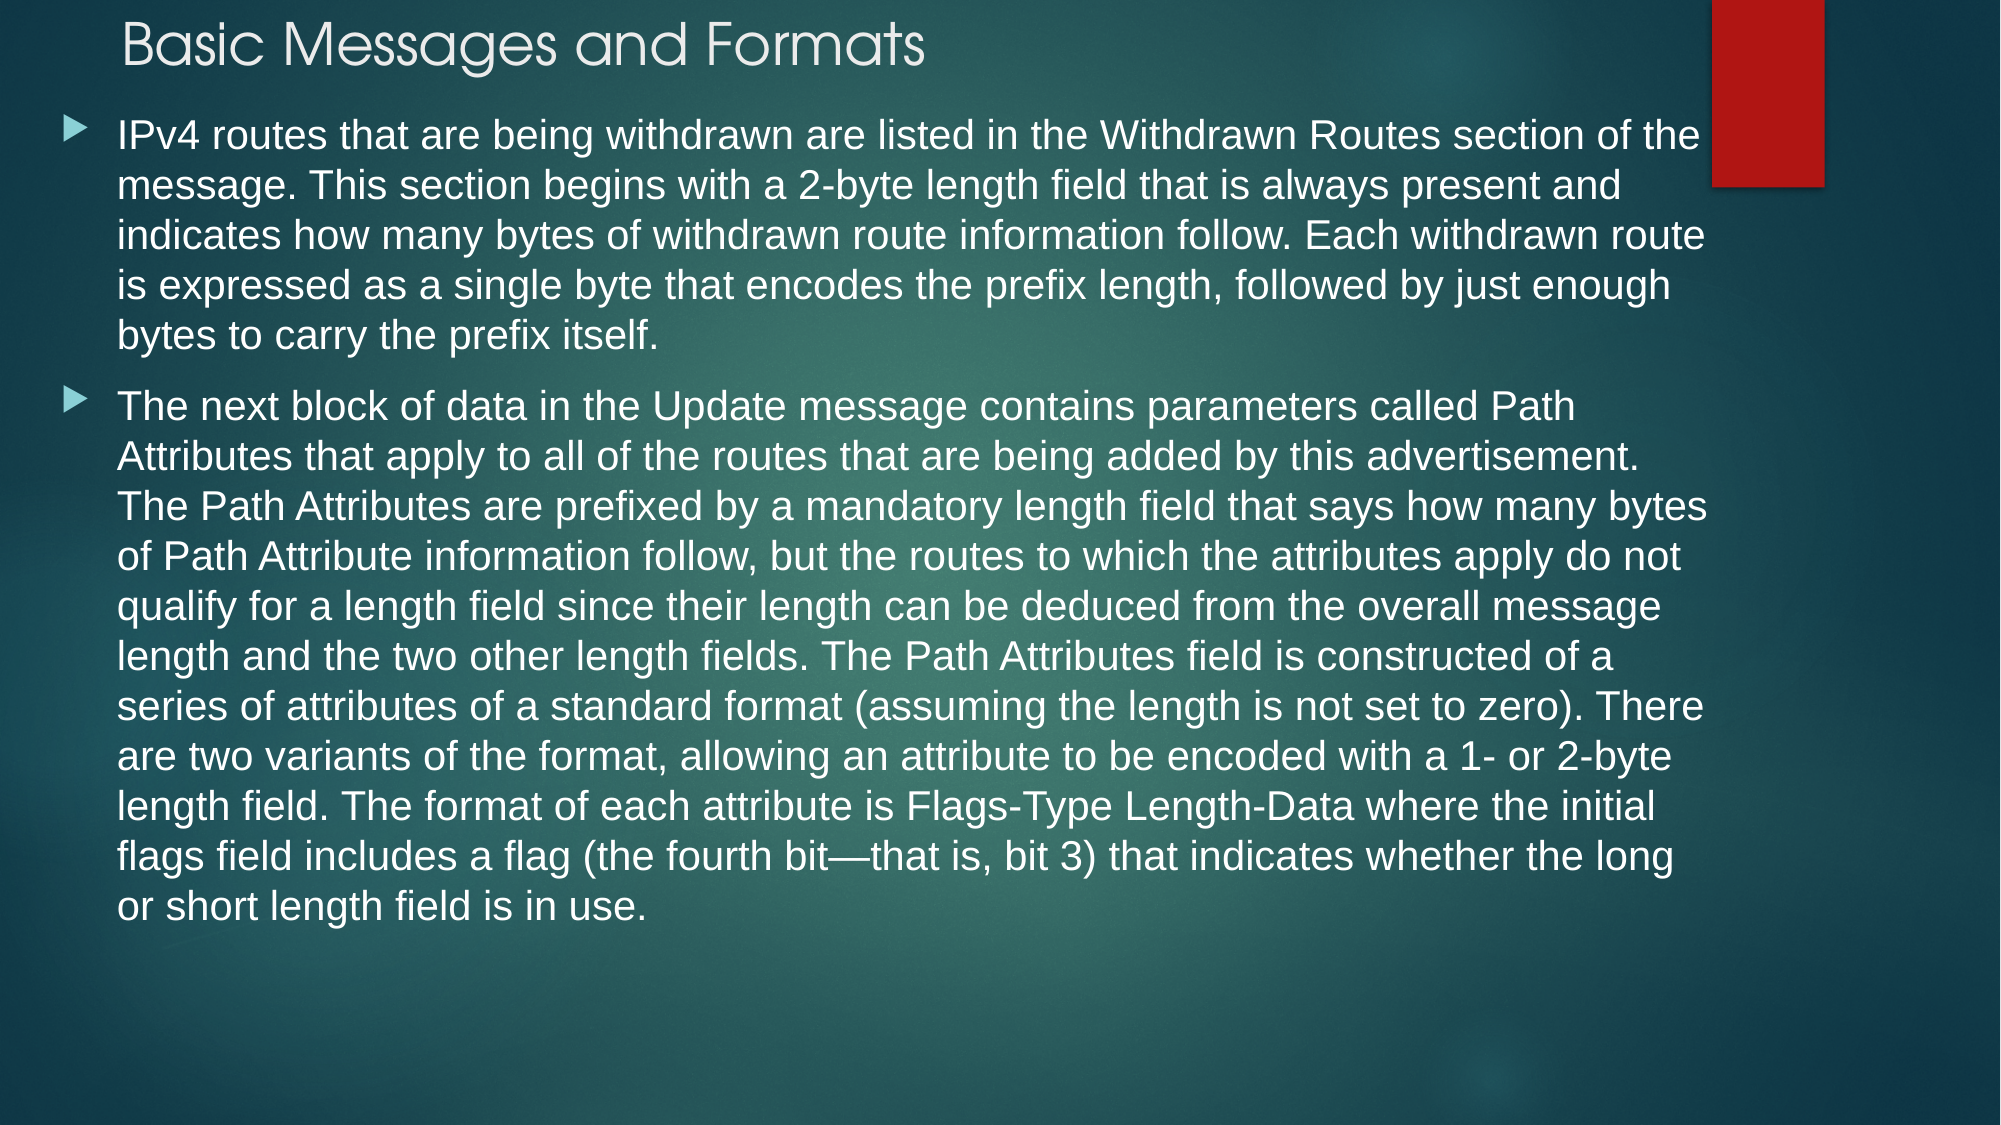

# Basic Messages and Formats
IPv4 routes that are being withdrawn are listed in the Withdrawn Routes section of the message. This section begins with a 2-byte length field that is always present and indicates how many bytes of withdrawn route information follow. Each withdrawn route is expressed as a single byte that encodes the prefix length, followed by just enough bytes to carry the prefix itself.
The next block of data in the Update message contains parameters called Path Attributes that apply to all of the routes that are being added by this advertisement. The Path Attributes are prefixed by a mandatory length field that says how many bytes of Path Attribute information follow, but the routes to which the attributes apply do not qualify for a length field since their length can be deduced from the overall message length and the two other length fields. The Path Attributes field is constructed of a series of attributes of a standard format (assuming the length is not set to zero). There are two variants of the format, allowing an attribute to be encoded with a 1- or 2-byte length field. The format of each attribute is Flags-Type Length-Data where the initial flags field includes a flag (the fourth bit—that is, bit 3) that indicates whether the long or short length field is in use.